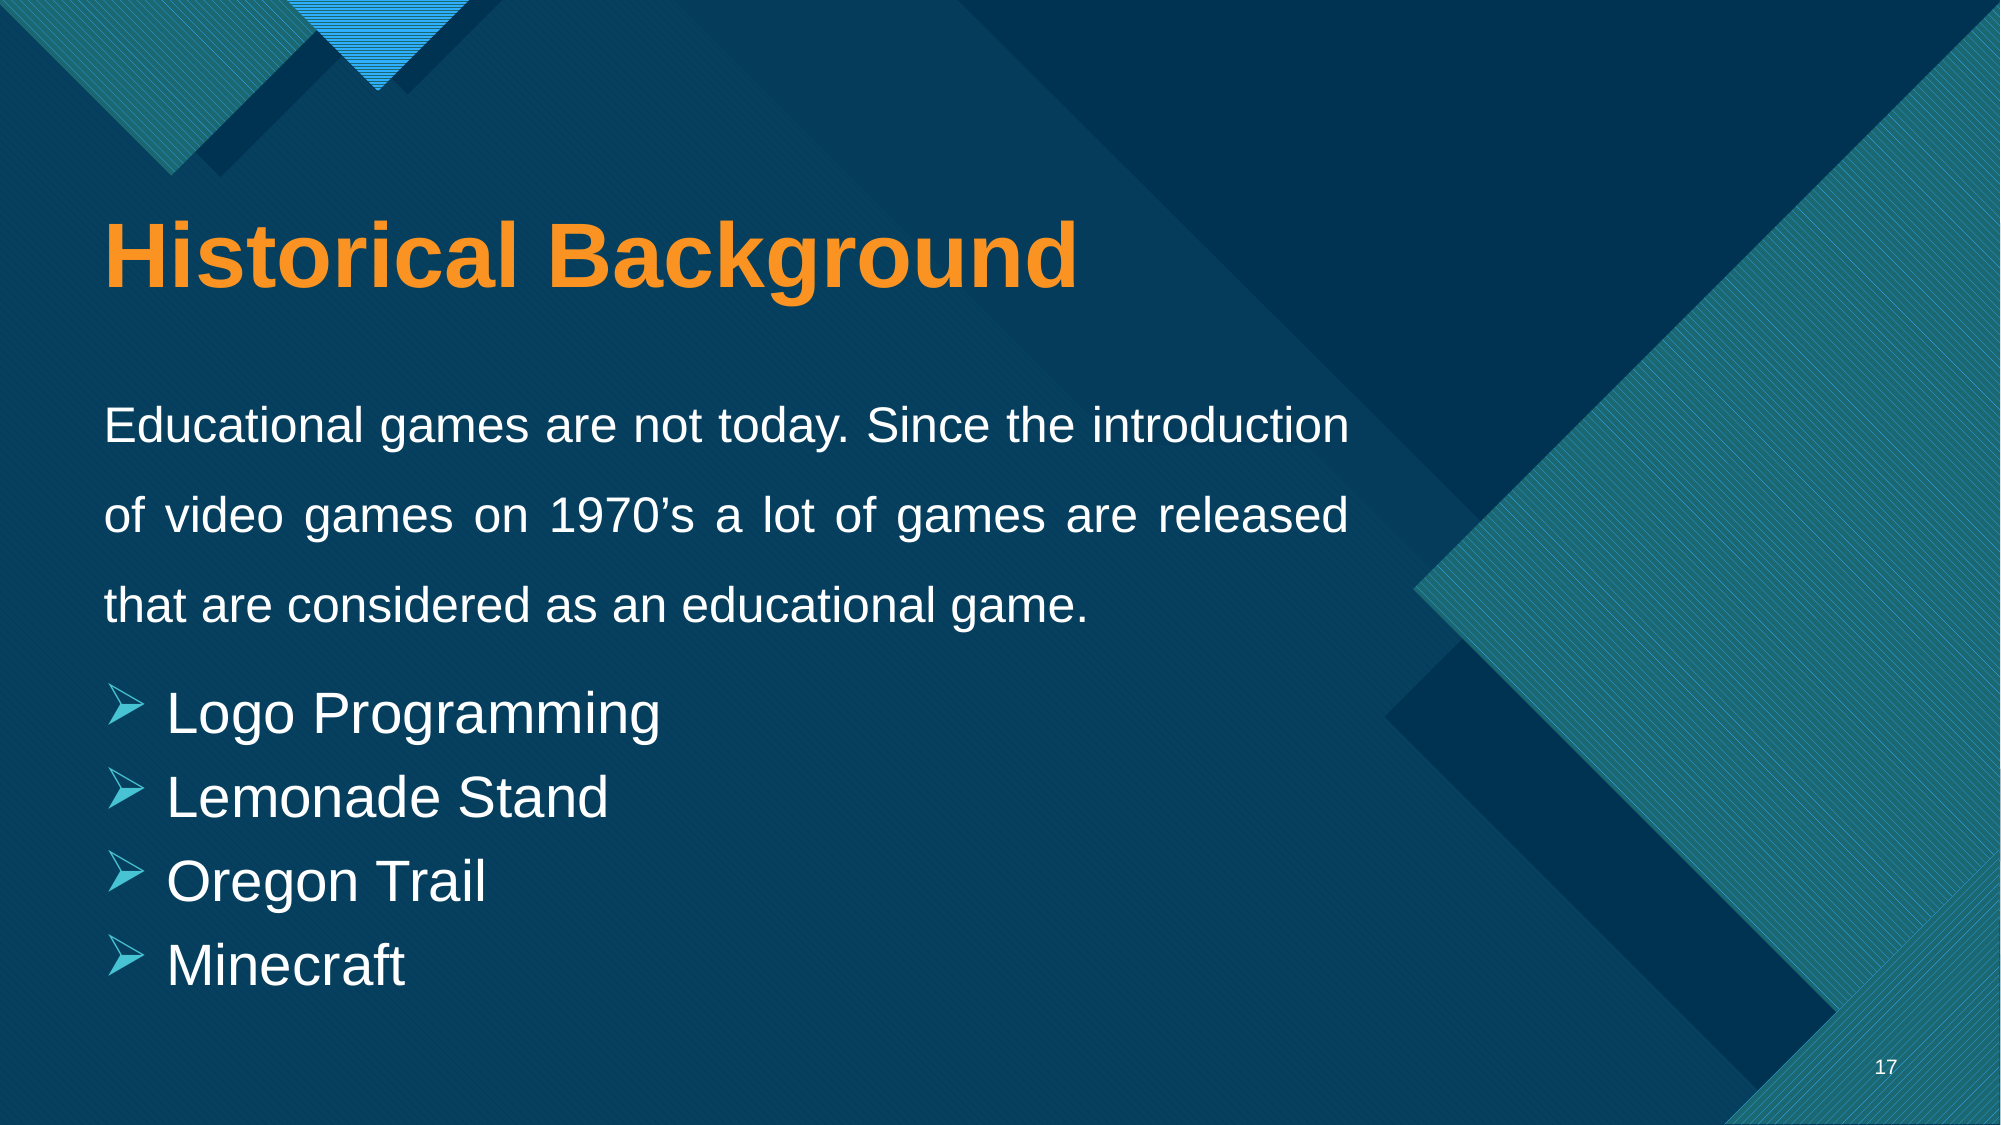

Historical Background
# Educational games are not today. Since the introduction of video games on 1970’s a lot of games are released that are considered as an educational game.
 Logo Programming
 Lemonade Stand
 Oregon Trail
 Minecraft

17